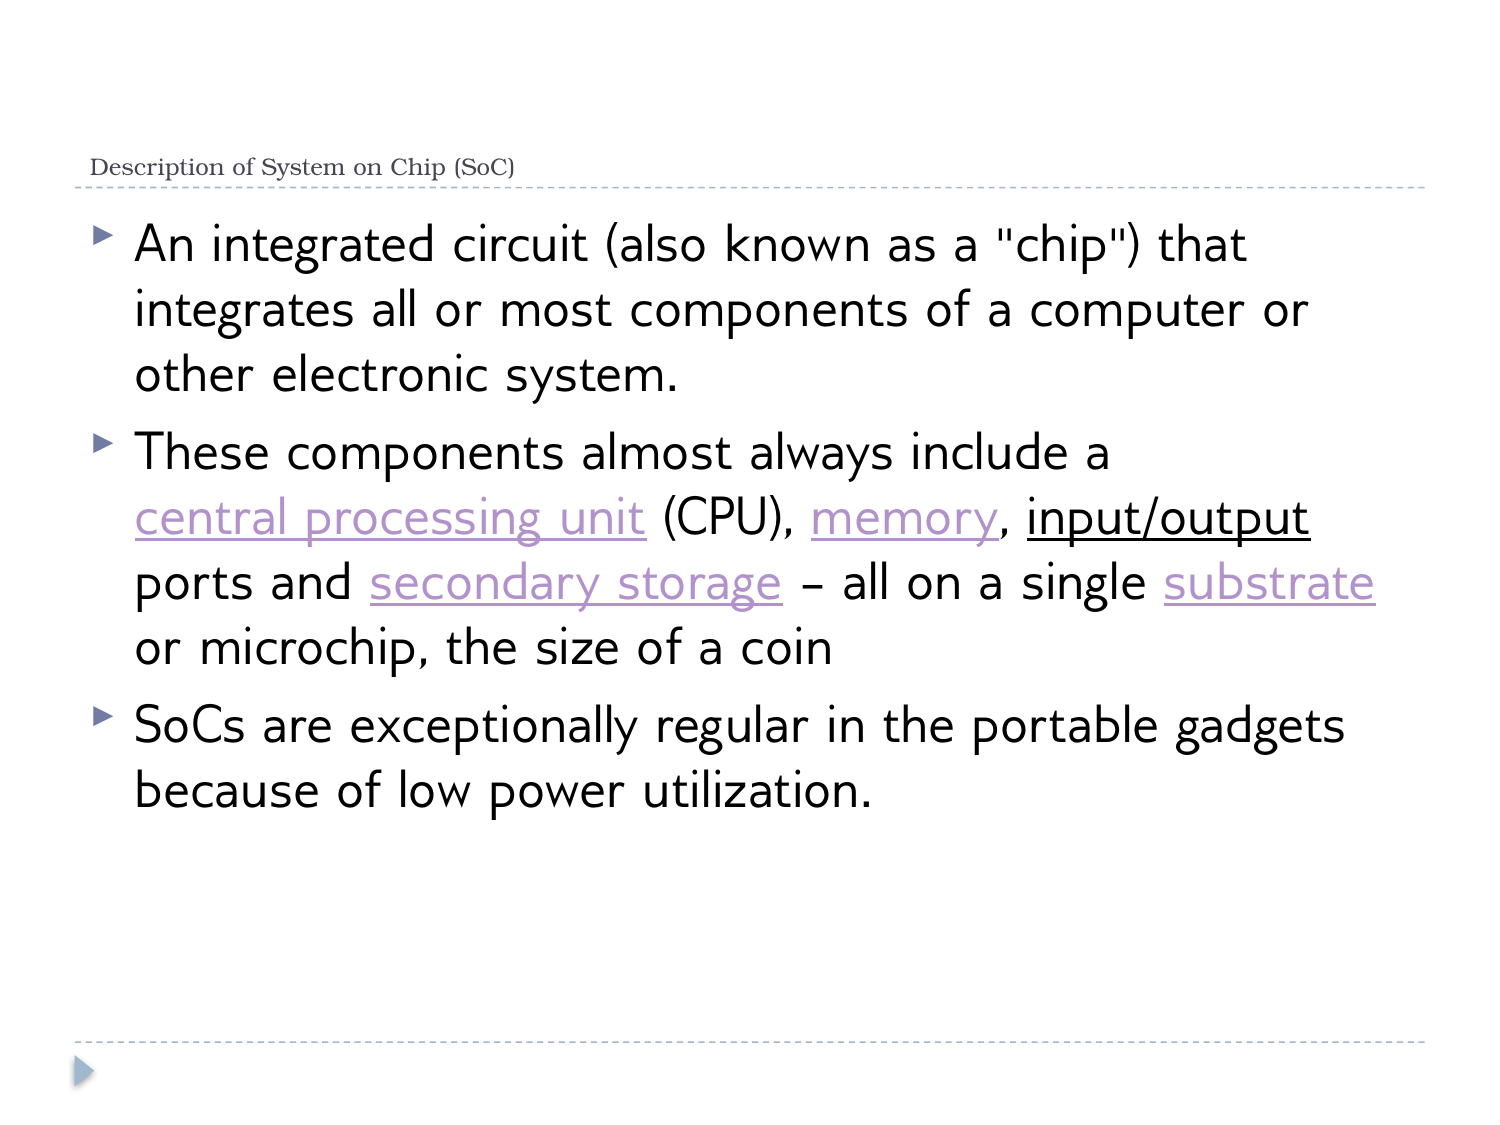

# Description of System on Chip (SoC)
An integrated circuit (also known as a "chip") that integrates all or most components of a computer or other electronic system.
These components almost always include a central processing unit (CPU), memory, input/output ports and secondary storage – all on a single substrate or microchip, the size of a coin
SoCs are exceptionally regular in the portable gadgets because of low power utilization.